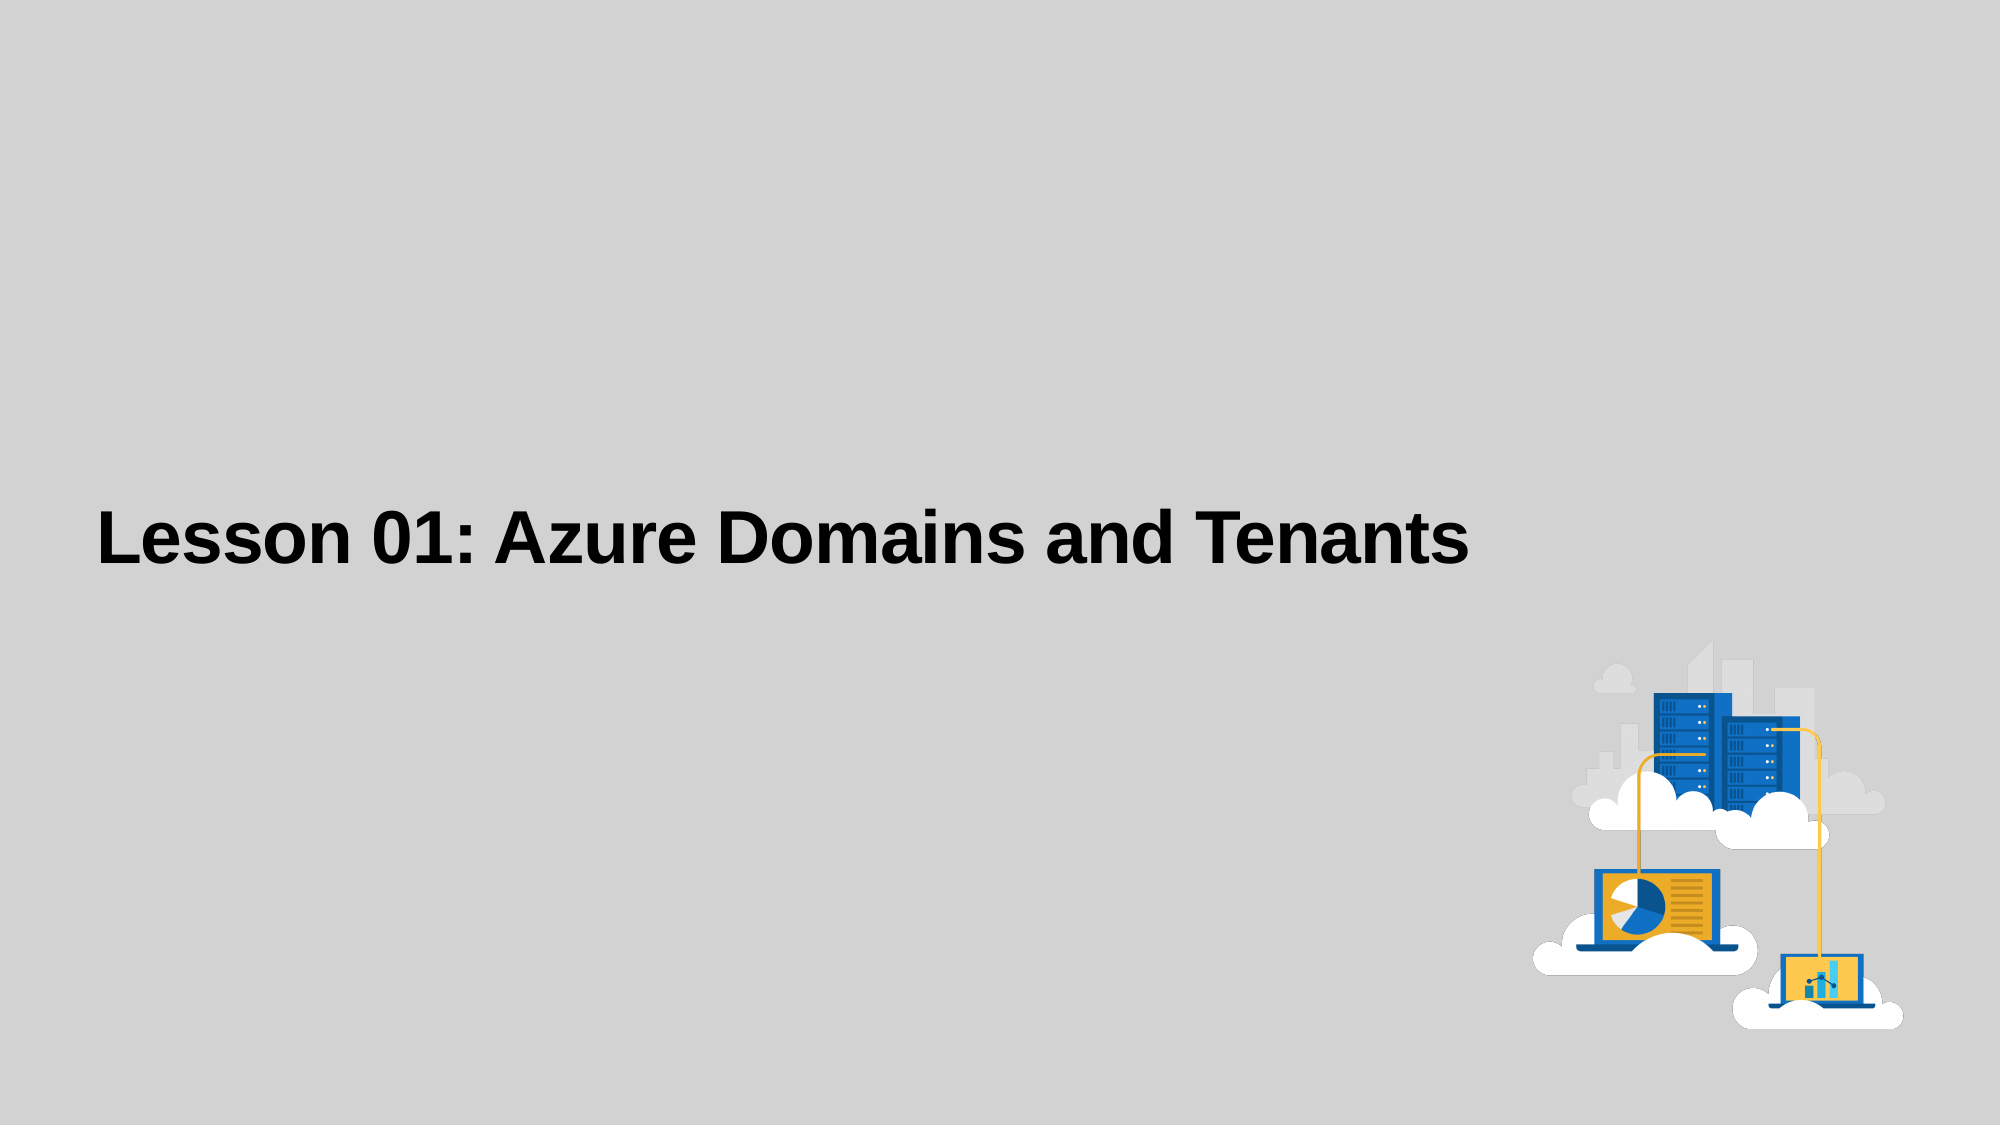

# Lesson 01: Azure Domains and Tenants